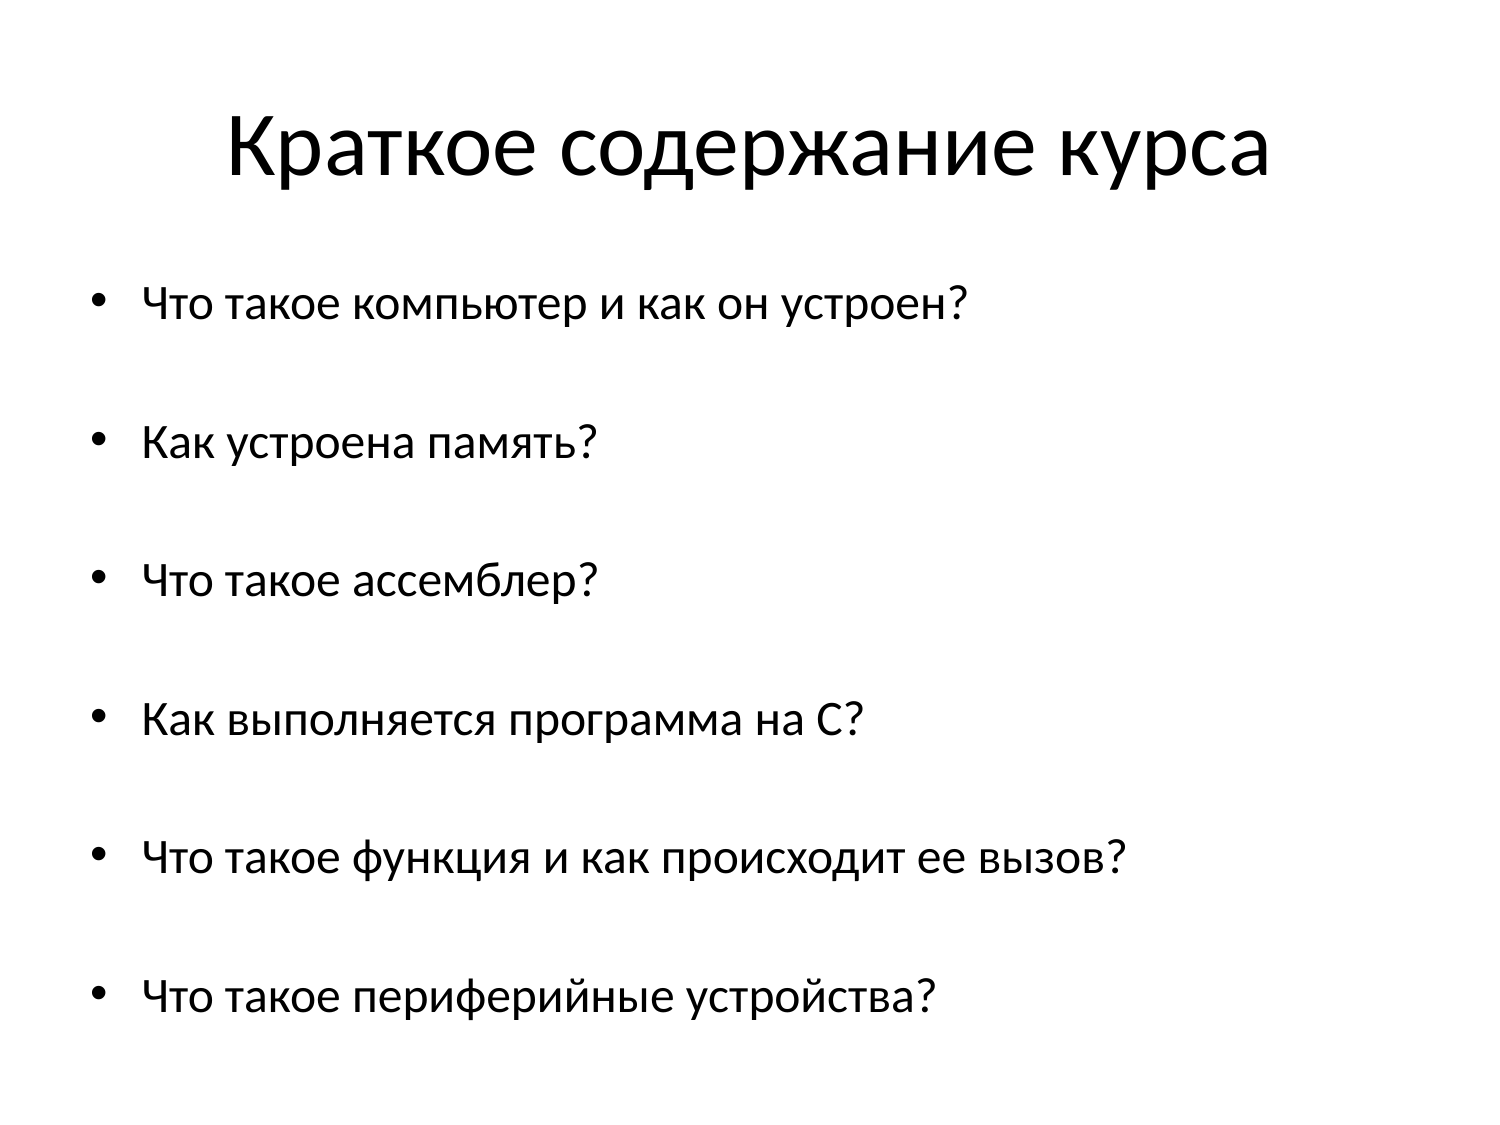

# Краткое содержание курса
Что такое компьютер и как он устроен?

Как устроена память?

Что такое ассемблер?

Как выполняется программа на С?

Что такое функция и как происходит ее вызов?

Что такое периферийные устройства?